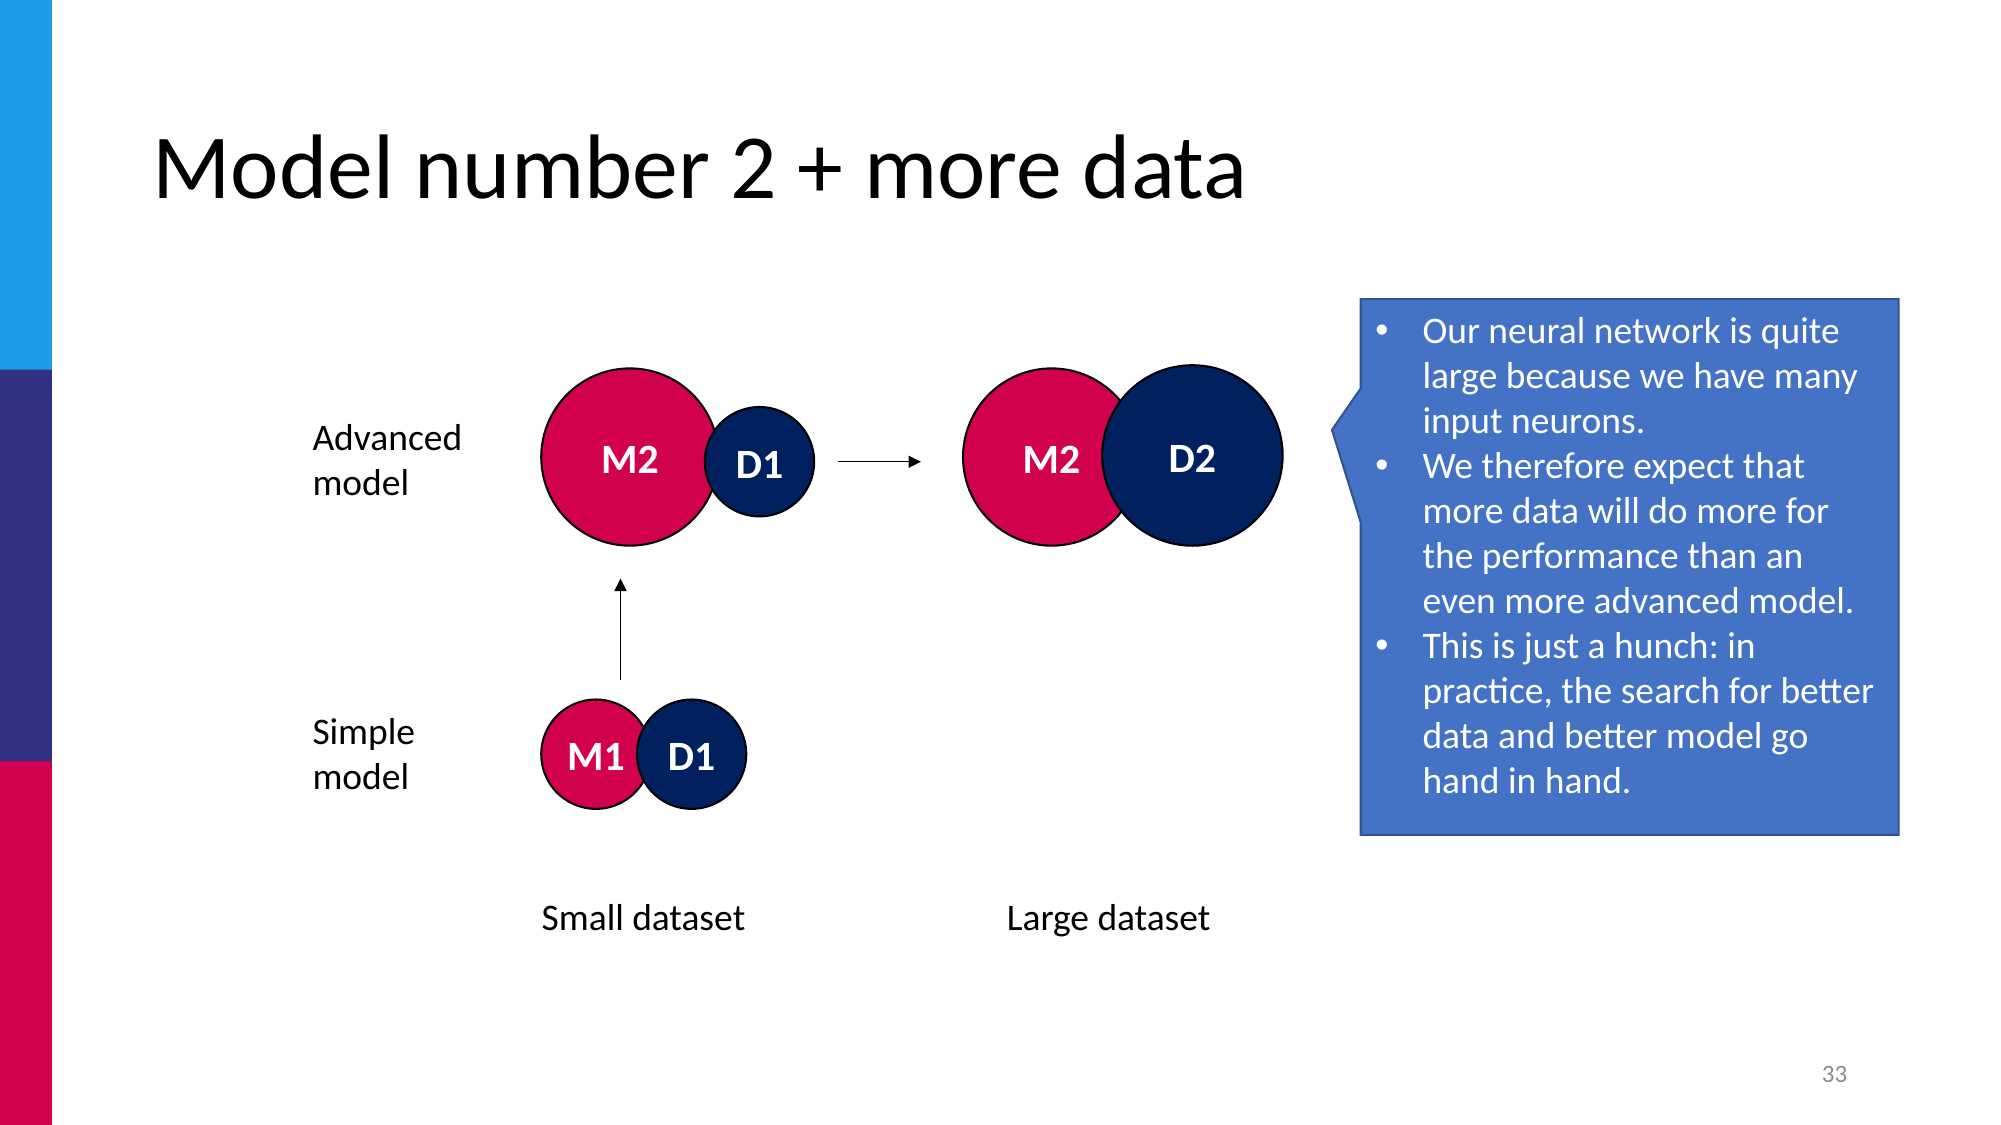

# Model number 2 + more data
Our neural network is quite large because we have many input neurons.
We therefore expect that more data will do more for the performance than an even more advanced model.
This is just a hunch: in practice, the search for better data and better model go hand in hand.
D2
M2
M2
Advanced model
D1
Simple model
M1
D1
Small dataset
Large dataset
33